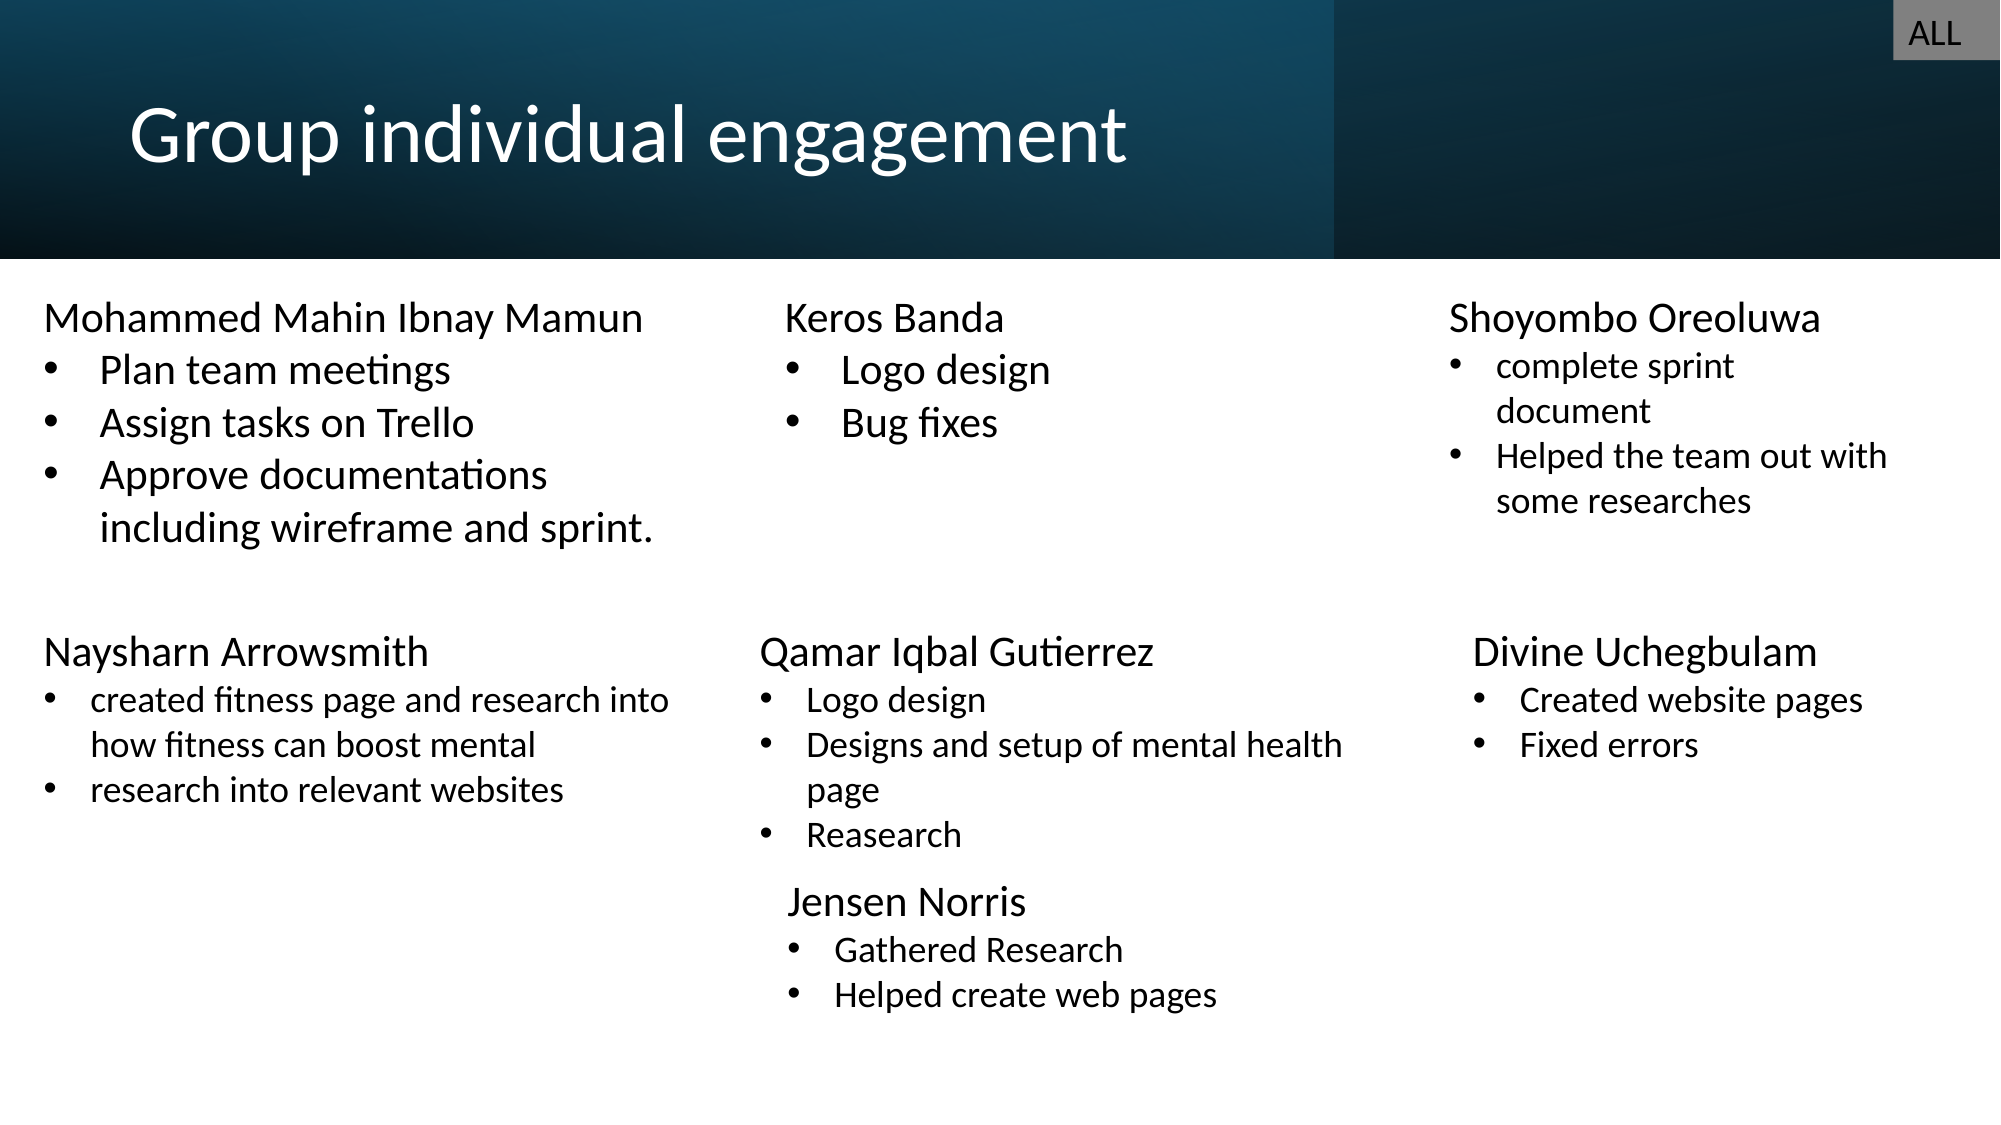

ALL
# Group individual engagement
Keros Banda
Logo design
Bug fixes
Shoyombo Oreoluwa
complete sprint document
Helped the team out with some researches
Mohammed Mahin Ibnay Mamun
Plan team meetings
Assign tasks on Trello
Approve documentations including wireframe and sprint.
Naysharn Arrowsmith
created fitness page and research into how fitness can boost mental
research into relevant websites

Qamar Iqbal Gutierrez
Logo design
Designs and setup of mental health page
Reasearch
Divine Uchegbulam
Created website pages
Fixed errors
Jensen Norris
Gathered Research
Helped create web pages